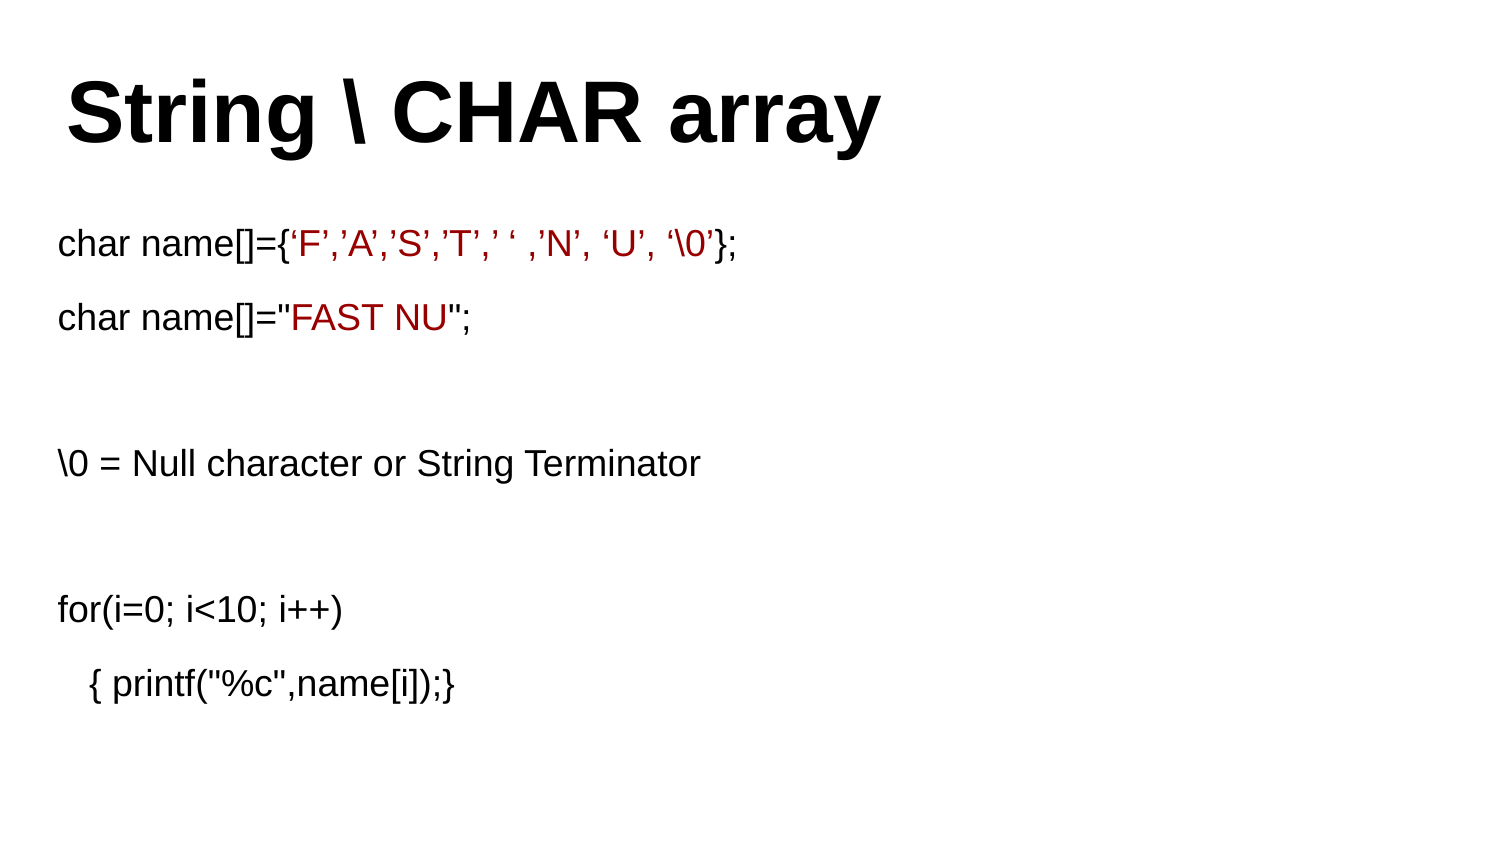

# String \ CHAR array
char name[]={‘F’,’A’,’S’,’T’,’ ‘ ,’N’, ‘U’, ‘\0’};
char name[]="FAST NU";

\0 = Null character or String Terminator

for(i=0; i<10; i++)
   { printf("%c",name[i]);}